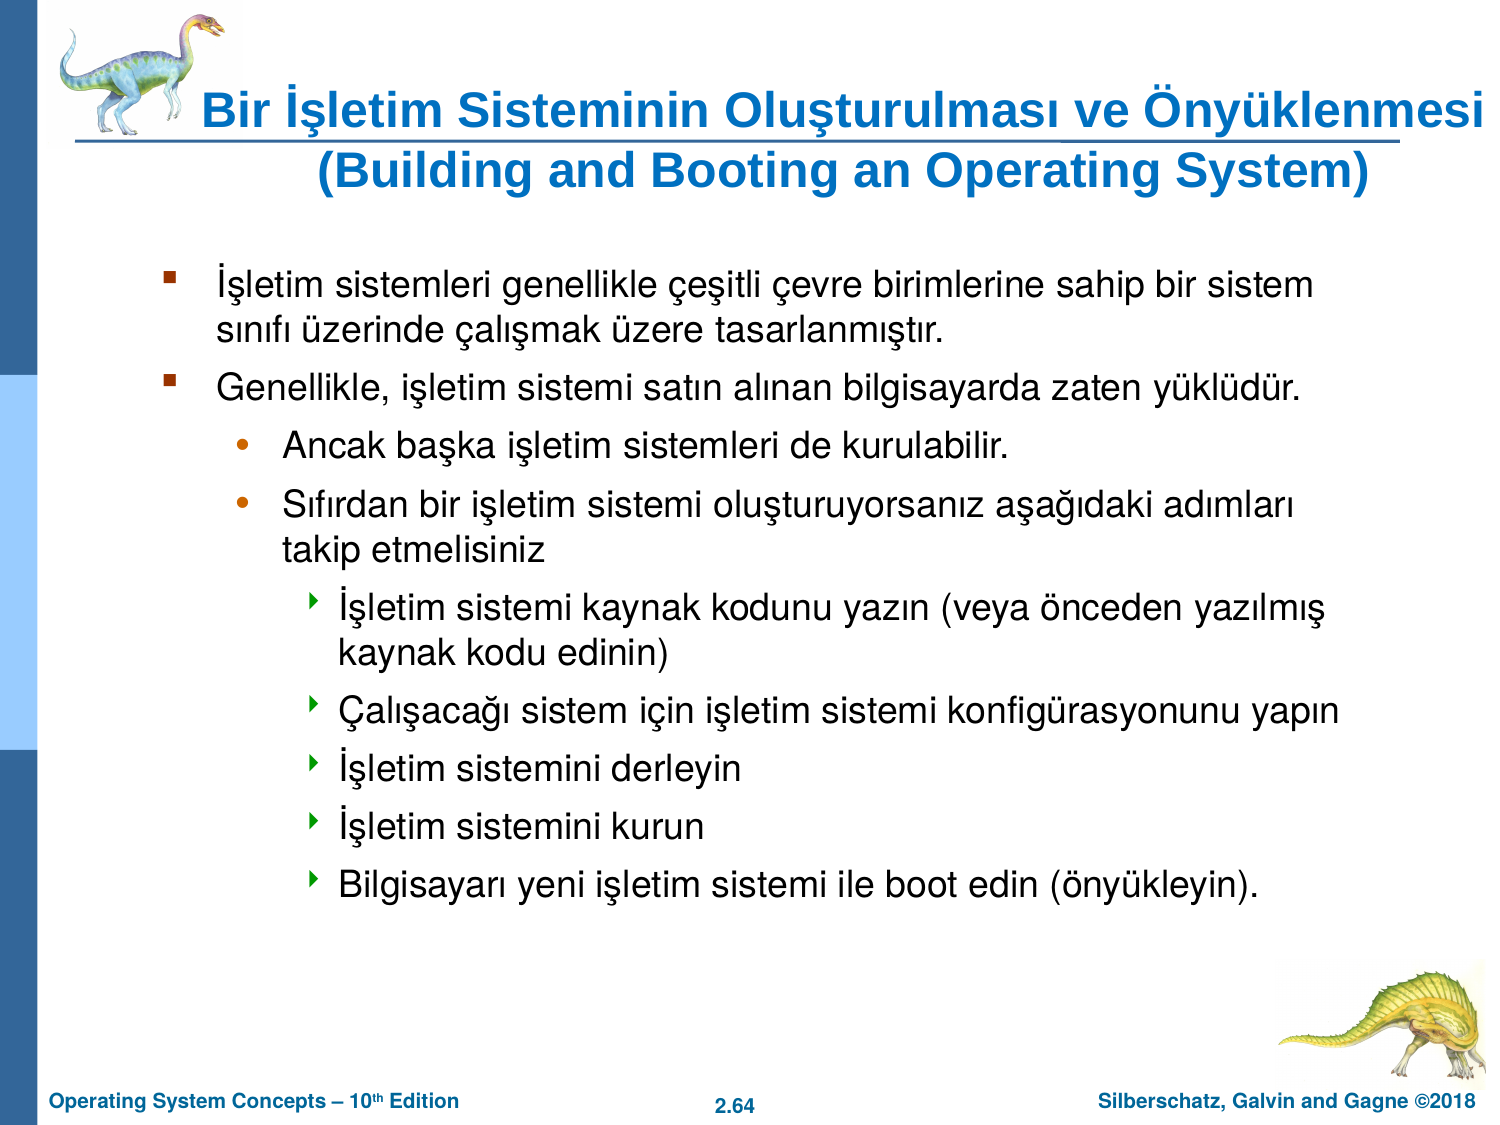

# Bir İşletim Sisteminin Oluşturulması ve Önyüklenmesi (Building and Booting an Operating System)
İşletim sistemleri genellikle çeşitli çevre birimlerine sahip bir sistem sınıfı üzerinde çalışmak üzere tasarlanmıştır.
Genellikle, işletim sistemi satın alınan bilgisayarda zaten yüklüdür.
Ancak başka işletim sistemleri de kurulabilir.
Sıfırdan bir işletim sistemi oluşturuyorsanız aşağıdaki adımları takip etmelisiniz
İşletim sistemi kaynak kodunu yazın (veya önceden yazılmış kaynak kodu edinin)
Çalışacağı sistem için işletim sistemi konfigürasyonunu yapın
İşletim sistemini derleyin
İşletim sistemini kurun
Bilgisayarı yeni işletim sistemi ile boot edin (önyükleyin).